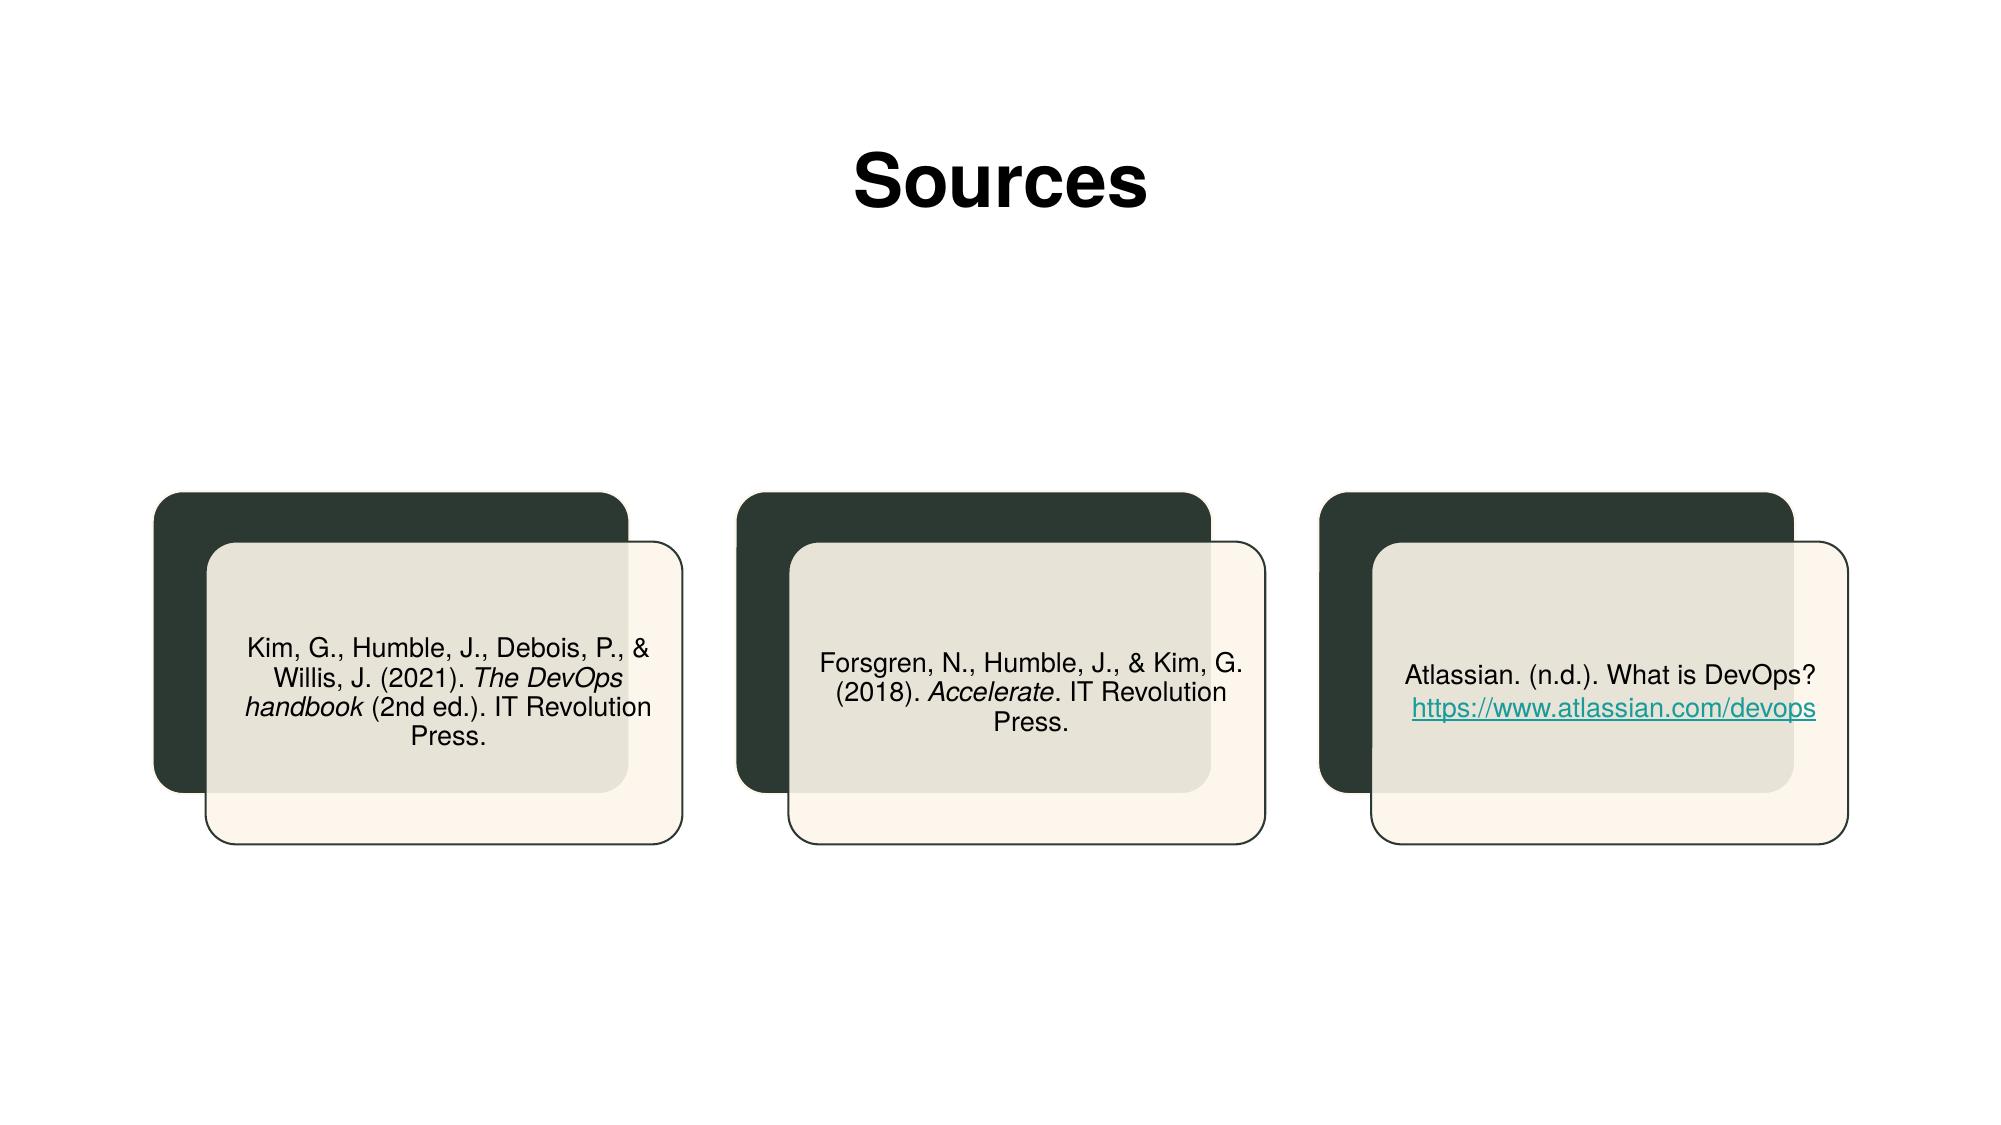

# Sources
Kim, G., Humble, J., Debois, P., & Willis, J. (2021). The DevOps handbook (2nd ed.). IT Revolution Press.
Forsgren, N., Humble, J., & Kim, G. (2018). Accelerate. IT Revolution Press.
Atlassian. (n.d.). What is DevOps? https://www.atlassian.com/devops